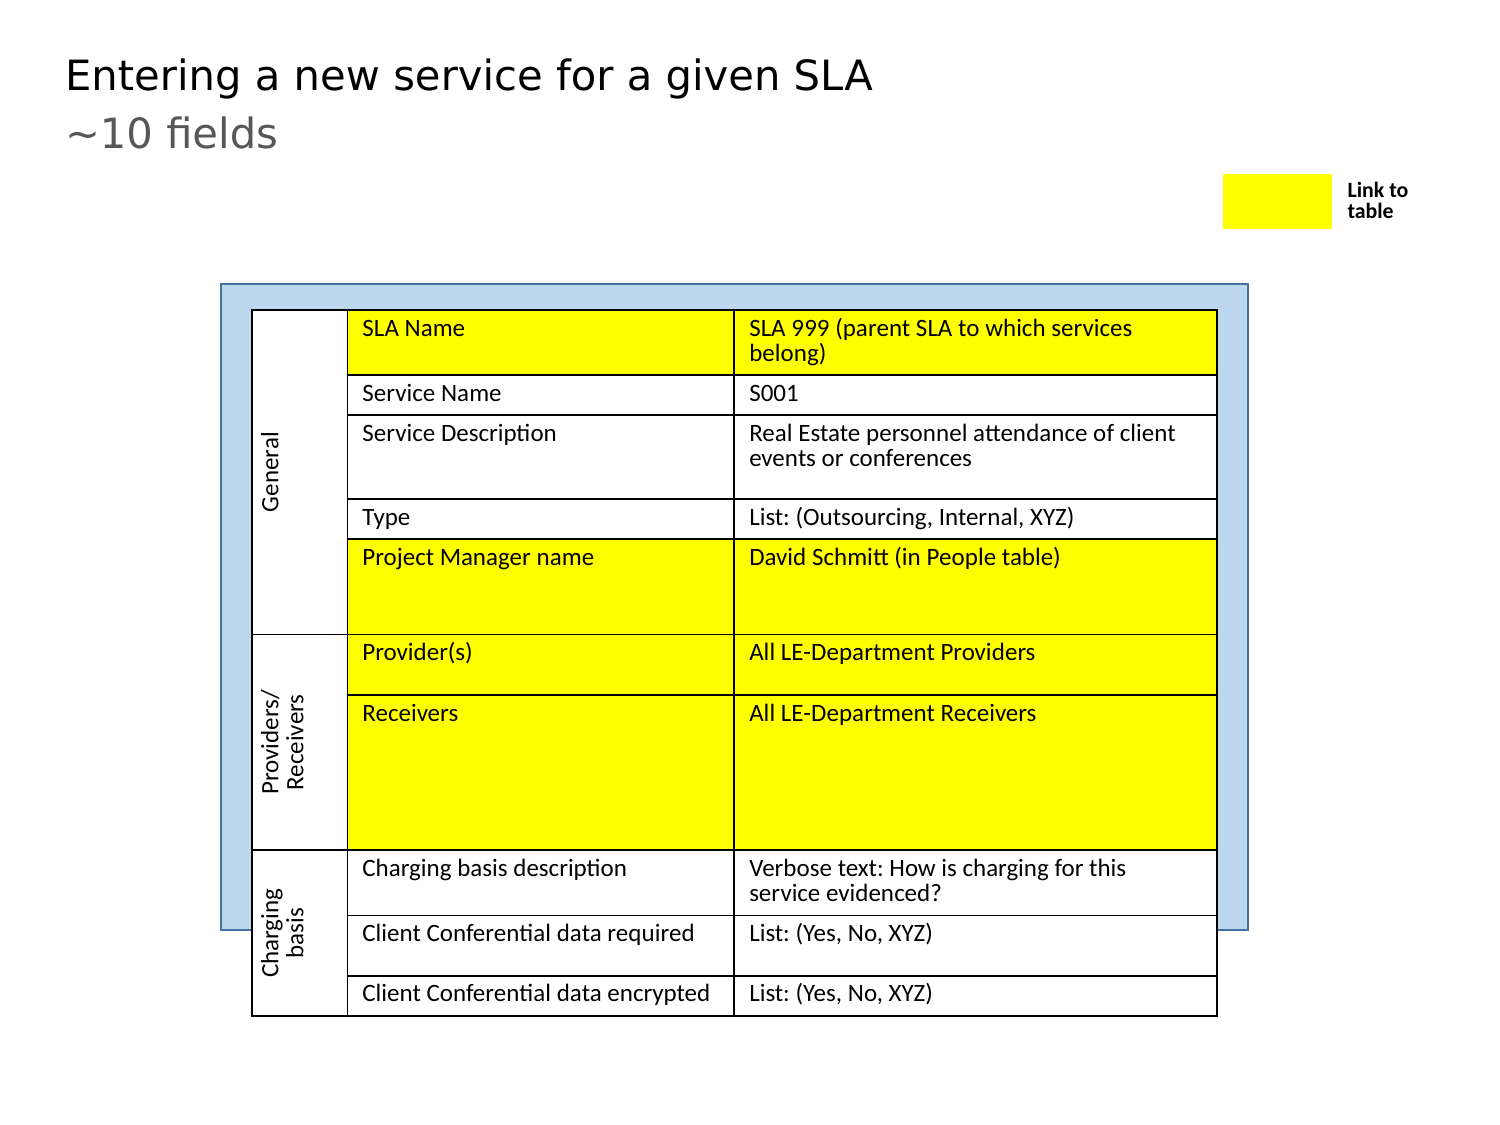

Entering a new service for a given SLA
~10 fields
|  | Link to table |
| --- | --- |

| General | SLA Name | SLA 999 (parent SLA to which services belong) |
| --- | --- | --- |
|  | Service Name | S001 |
|  | Service Description | Real Estate personnel attendance of client events or conferences |
|  | Type | List: (Outsourcing, Internal, XYZ) |
|  | Project Manager name | David Schmitt (in People table) |
| Providers/Receivers | Provider(s) | All LE-Department Providers |
|  | Receivers | All LE-Department Receivers |
| Charging basis | Charging basis description | Verbose text: How is charging for this service evidenced? |
|  | Client Conferential data required | List: (Yes, No, XYZ) |
|  | Client Conferential data encrypted | List: (Yes, No, XYZ) |